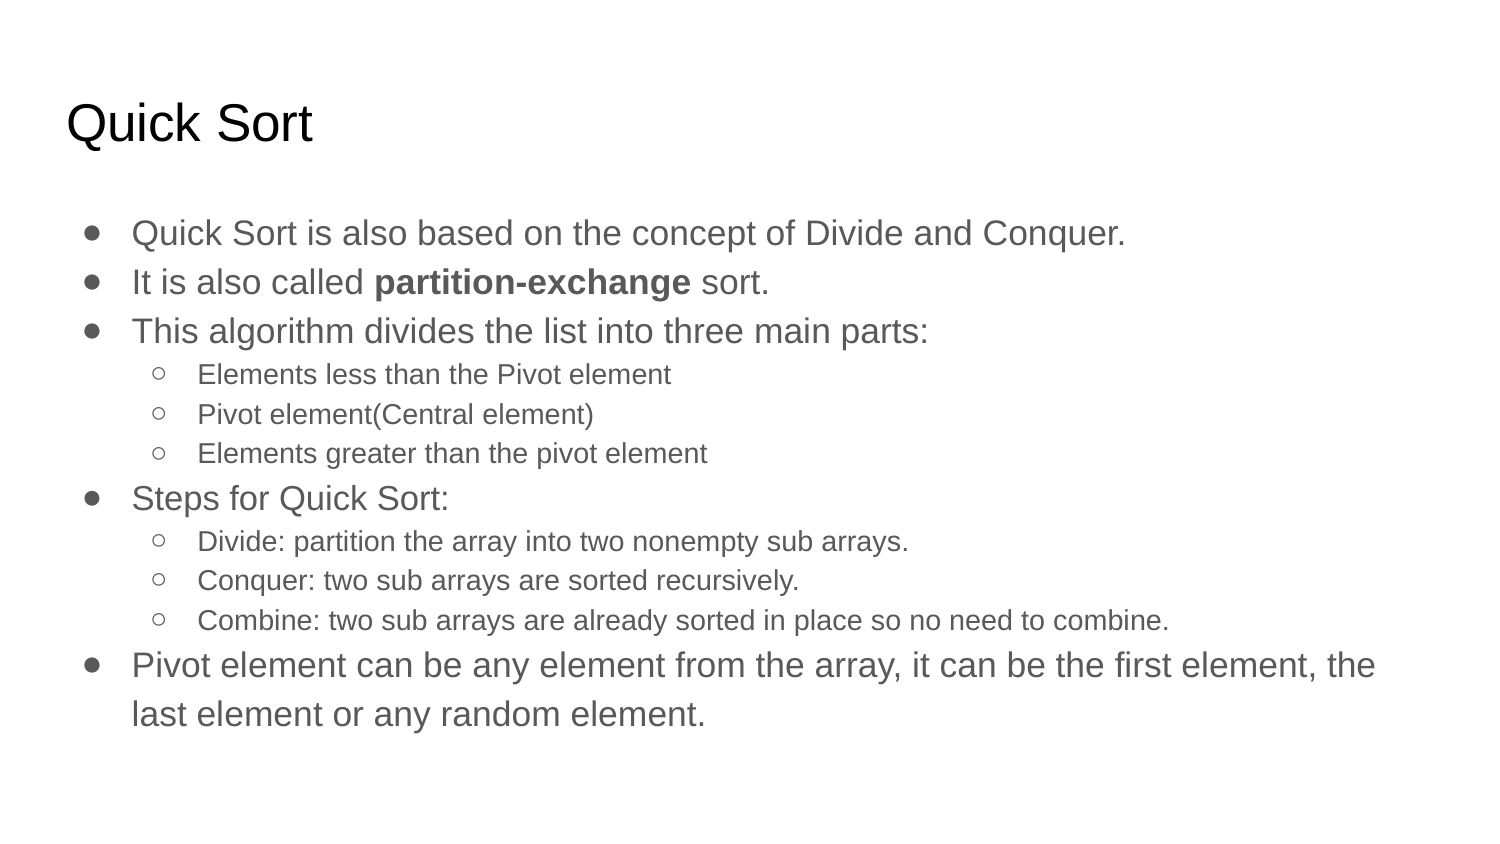

# Quick Sort
Quick Sort is also based on the concept of Divide and Conquer.
It is also called partition-exchange sort.
This algorithm divides the list into three main parts:
Elements less than the Pivot element
Pivot element(Central element)
Elements greater than the pivot element
Steps for Quick Sort:
Divide: partition the array into two nonempty sub arrays.
Conquer: two sub arrays are sorted recursively.
Combine: two sub arrays are already sorted in place so no need to combine.
Pivot element can be any element from the array, it can be the first element, the last element or any random element.